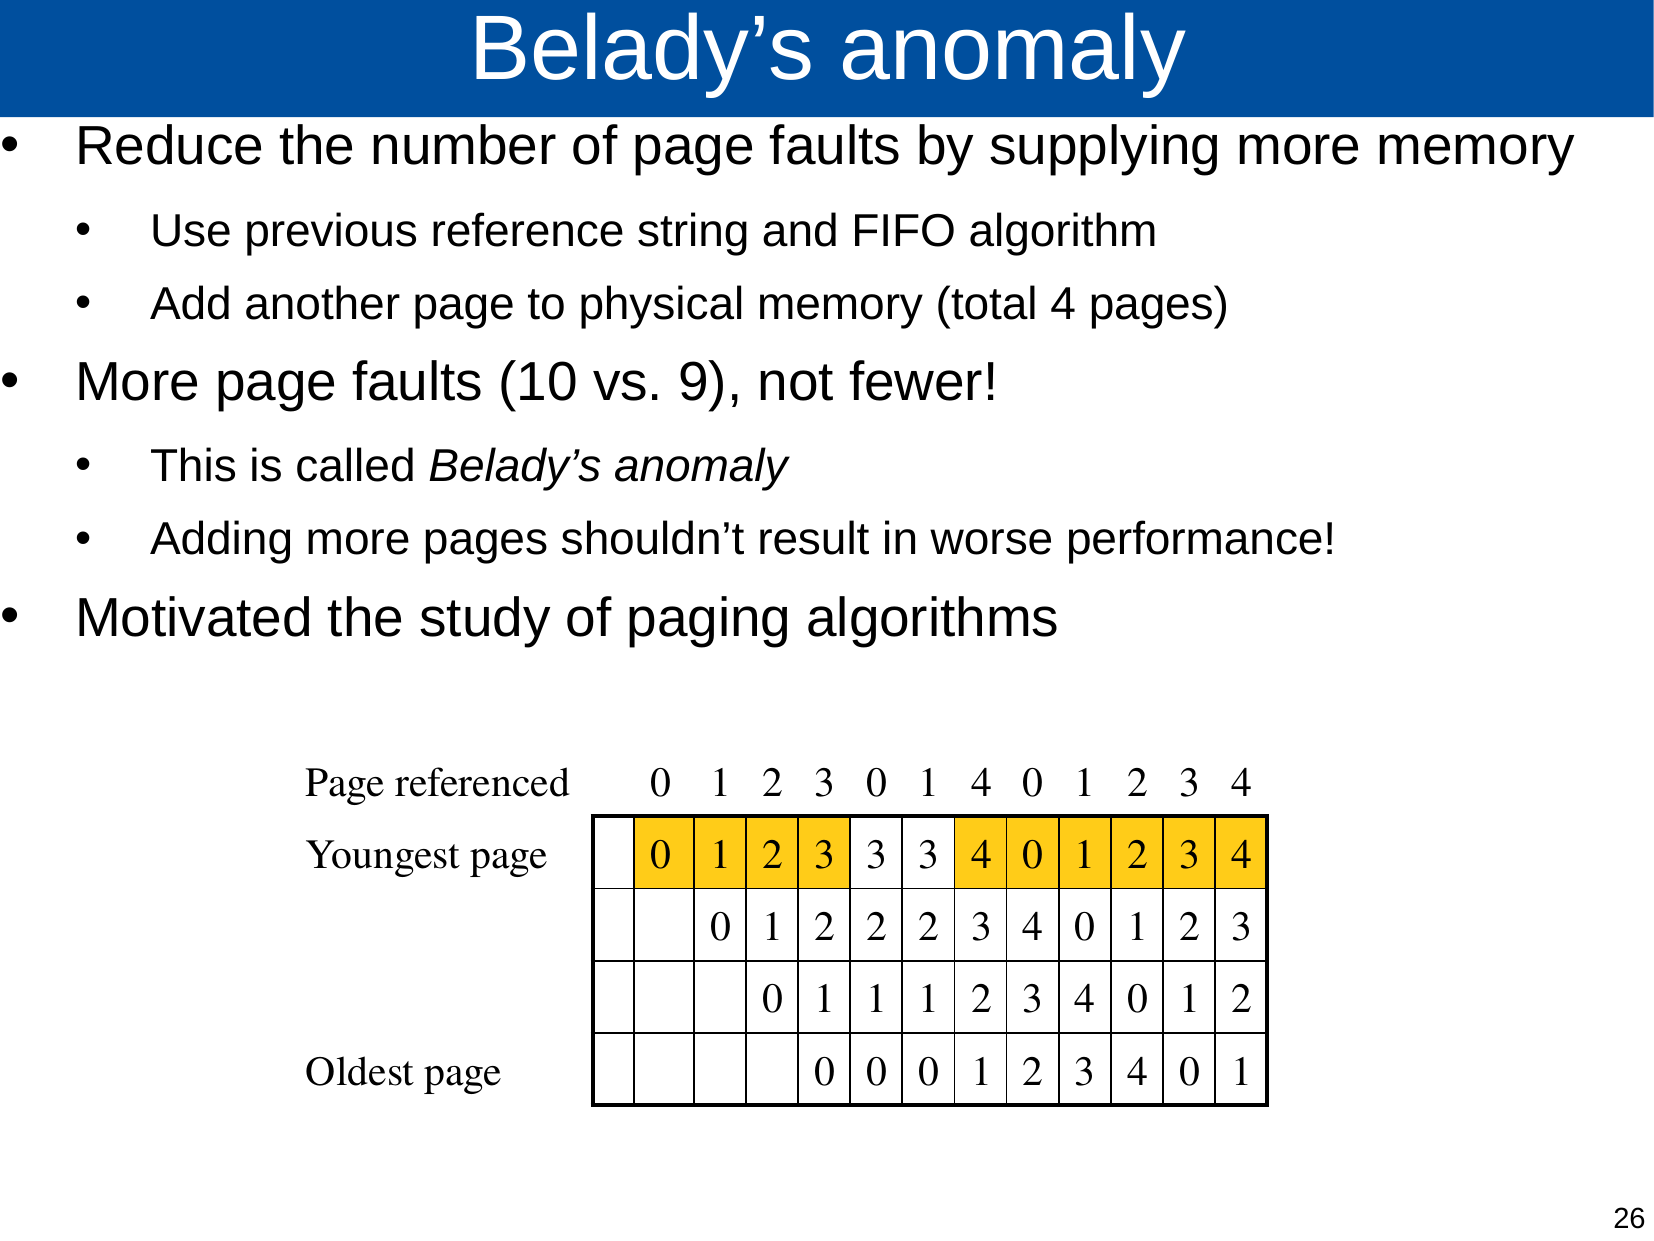

# Belady’s anomaly
Reduce the number of page faults by supplying more memory
Use previous reference string and FIFO algorithm
Add another page to physical memory (total 4 pages)
More page faults (10 vs. 9), not fewer!
This is called Belady’s anomaly
Adding more pages shouldn’t result in worse performance!
Motivated the study of paging algorithms
| Page referenced |  | 0 | 1 | 2 | 3 | 0 | 1 | 4 | 0 | 1 | 2 | 3 | 4 |
| --- | --- | --- | --- | --- | --- | --- | --- | --- | --- | --- | --- | --- | --- |
| Youngest page |  | 0 | 1 | 2 | 3 | 3 | 3 | 4 | 0 | 1 | 2 | 3 | 4 |
|  |  |  | 0 | 1 | 2 | 2 | 2 | 3 | 4 | 0 | 1 | 2 | 3 |
|  |  |  |  | 0 | 1 | 1 | 1 | 2 | 3 | 4 | 0 | 1 | 2 |
| Oldest page |  |  |  |  | 0 | 0 | 0 | 1 | 2 | 3 | 4 | 0 | 1 |
CS/COE 1550 – Operating Systems – Sherif Khattab
26